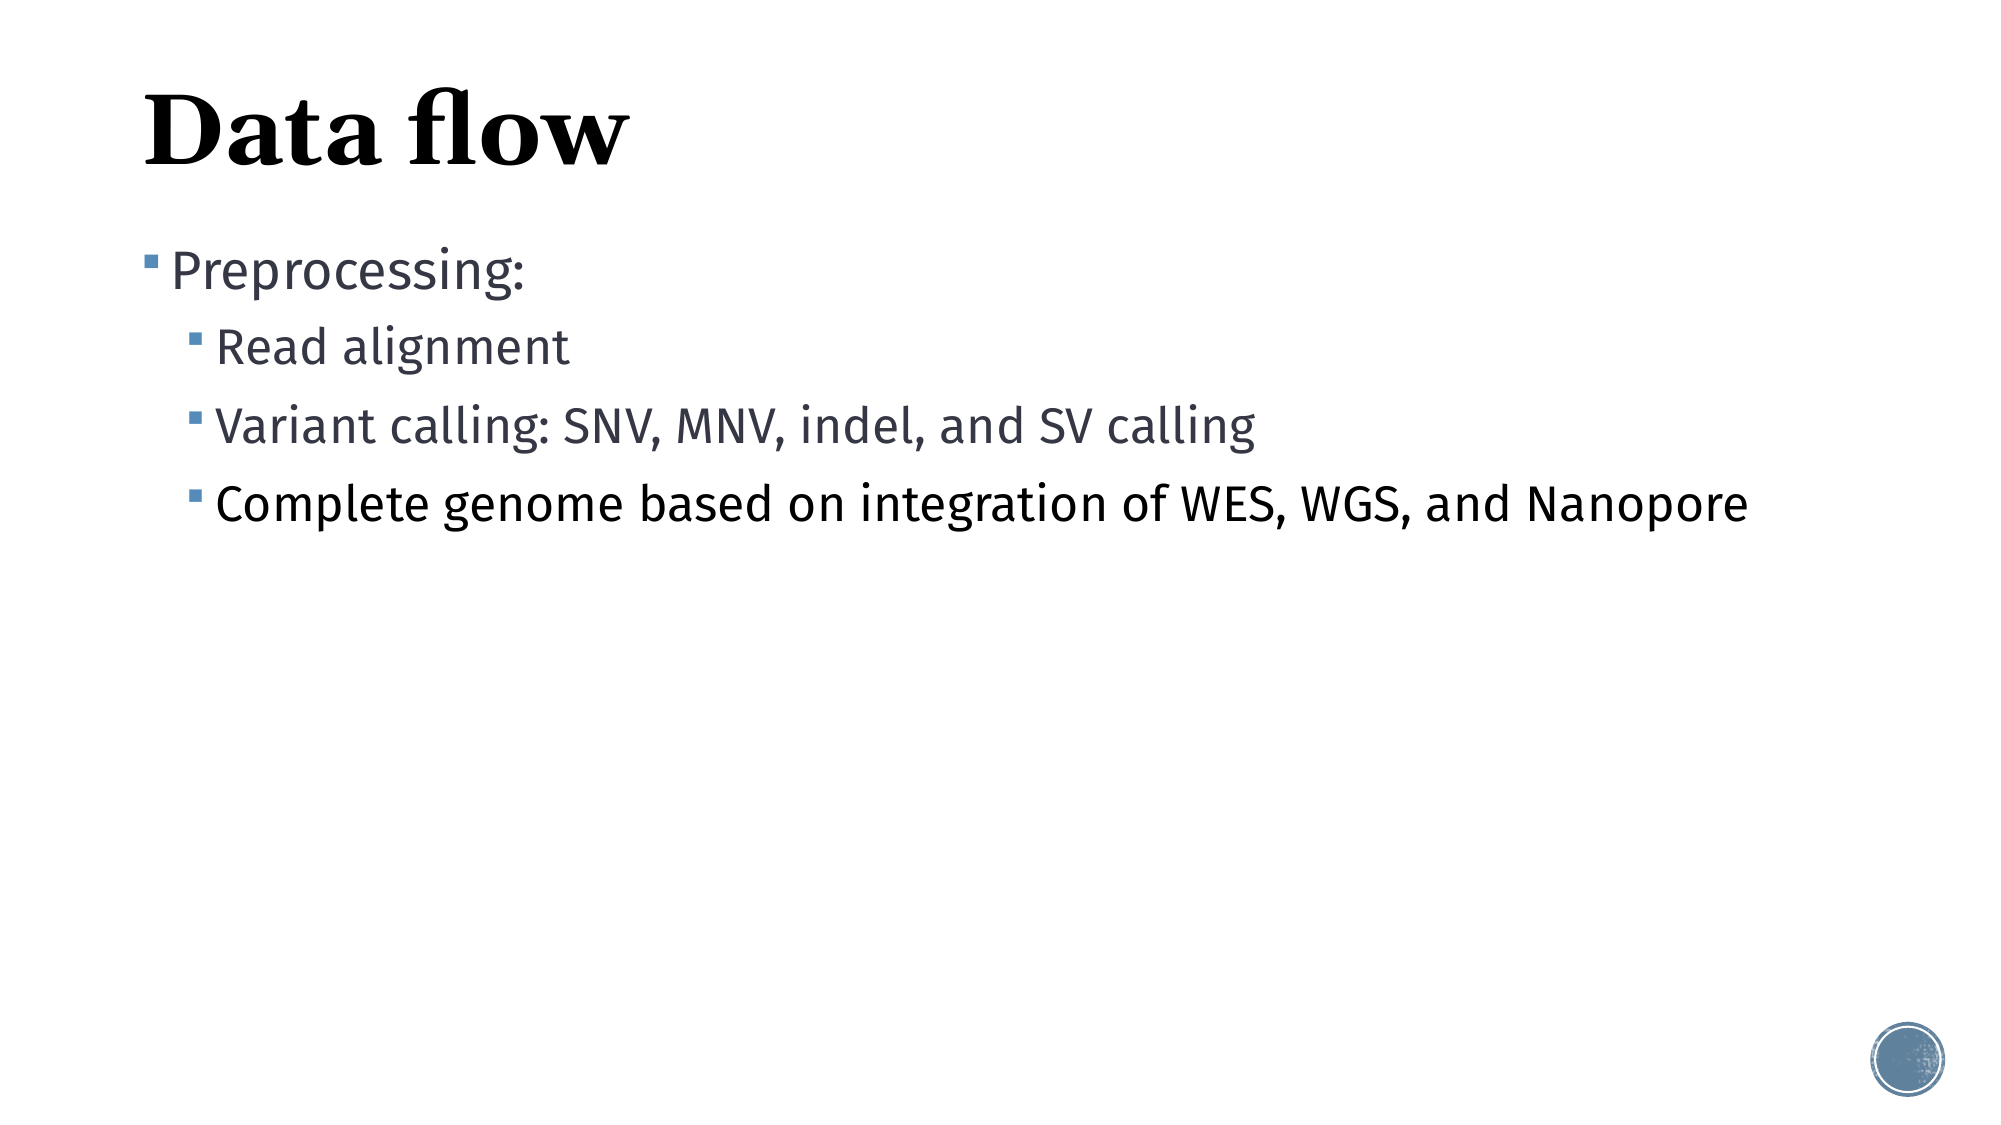

# Data flow
Preprocessing:
Read alignment
Variant calling: SNV, MNV, indel, and SV calling
Complete genome based on integration of WES, WGS, and Nanopore